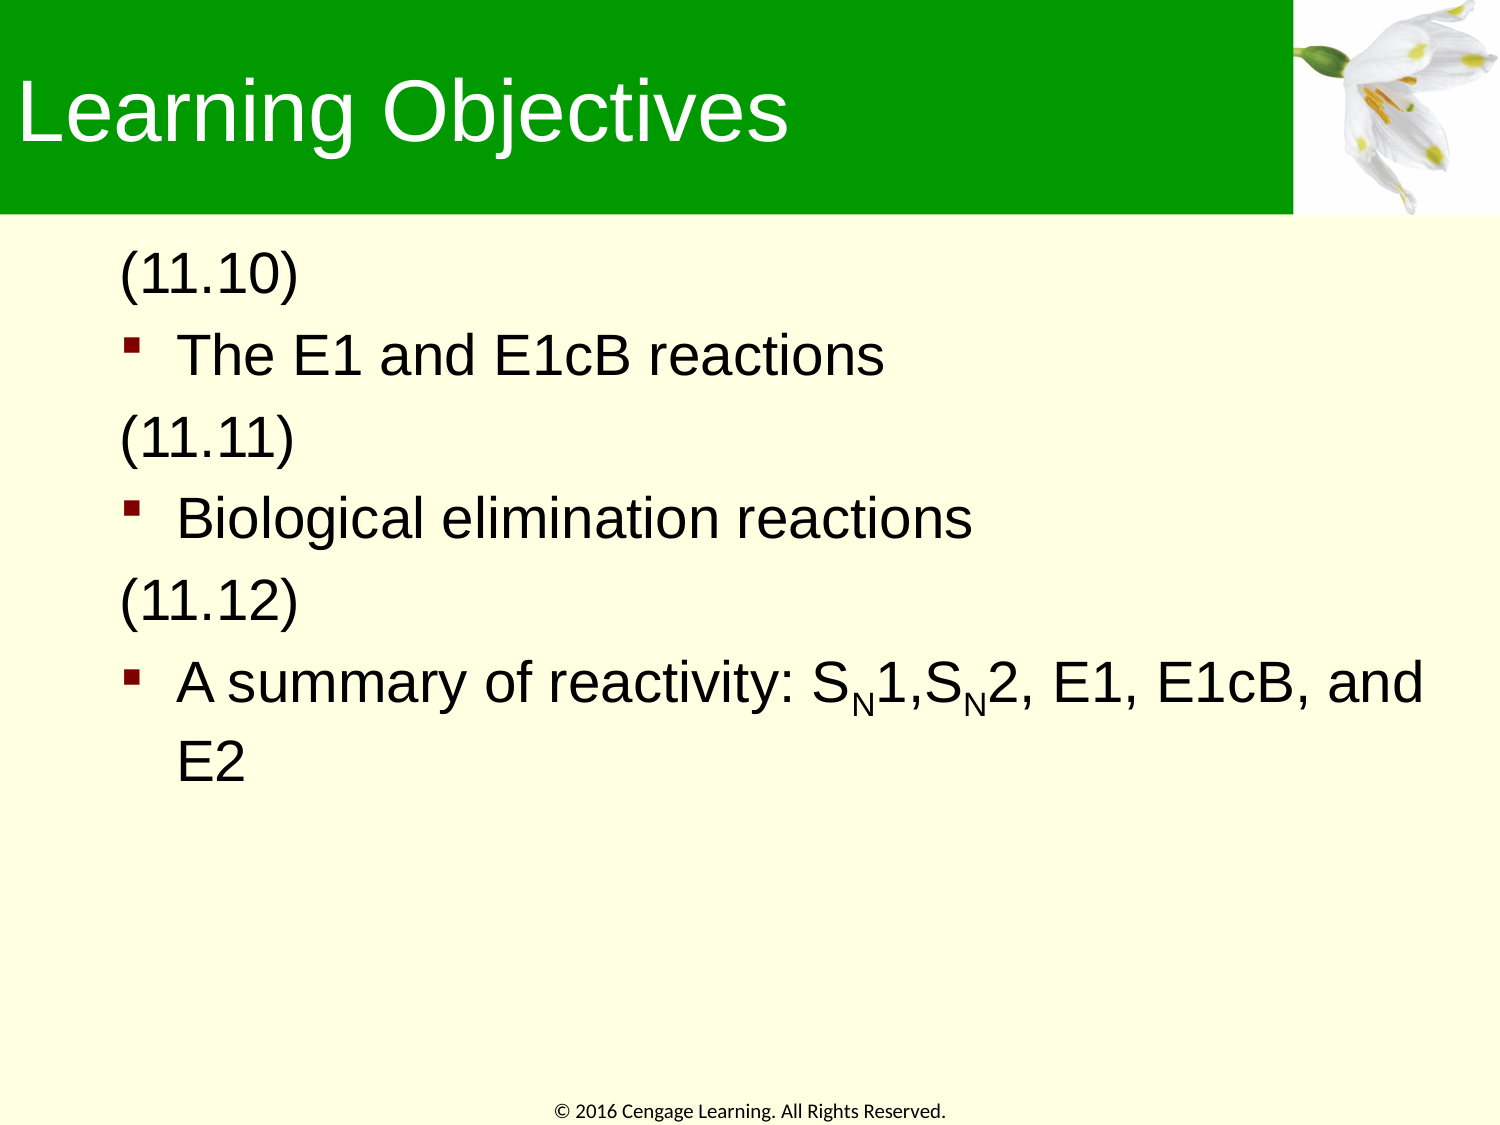

# Learning Objectives
(11.10)
The E1 and E1cB reactions
(11.11)
Biological elimination reactions
(11.12)
A summary of reactivity: SN1,SN2, E1, E1cB, and E2